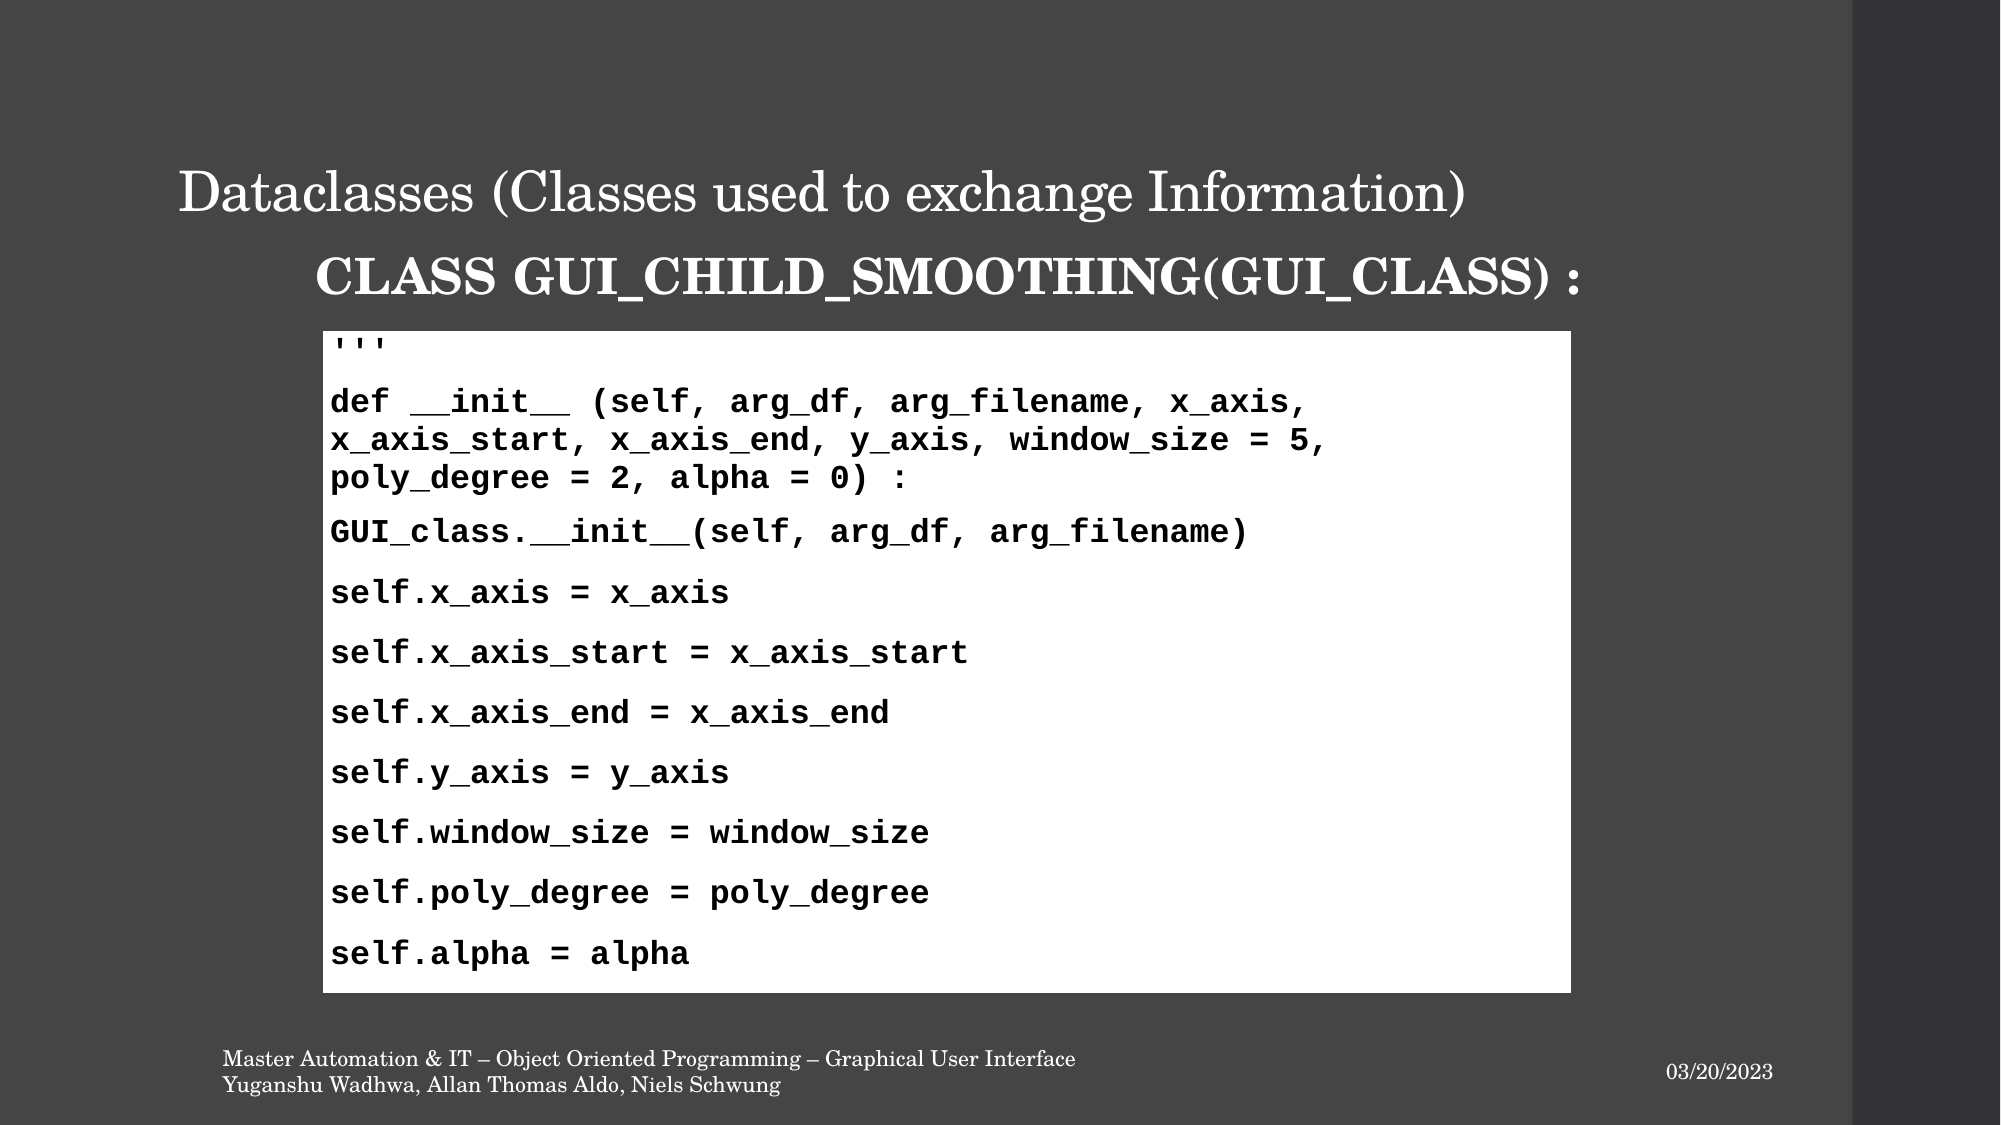

# Dataclasses (Classes used to exchange Information)
CLASS GUI_CHILD_SMOOTHING(GUI_CLASS) :
| ''' |
| --- |
| def \_\_init\_\_ (self, arg\_df, arg\_filename, x\_axis, x\_axis\_start, x\_axis\_end, y\_axis, window\_size = 5, poly\_degree = 2, alpha = 0) : |
| GUI\_class.\_\_init\_\_(self, arg\_df, arg\_filename) |
| self.x\_axis = x\_axis |
| self.x\_axis\_start = x\_axis\_start |
| self.x\_axis\_end = x\_axis\_end |
| self.y\_axis = y\_axis |
| self.window\_size = window\_size |
| self.poly\_degree = poly\_degree |
| self.alpha = alpha |
Master Automation & IT – Object Oriented Programming – Graphical User Interface
Yuganshu Wadhwa, Allan Thomas Aldo, Niels Schwung
03/20/2023